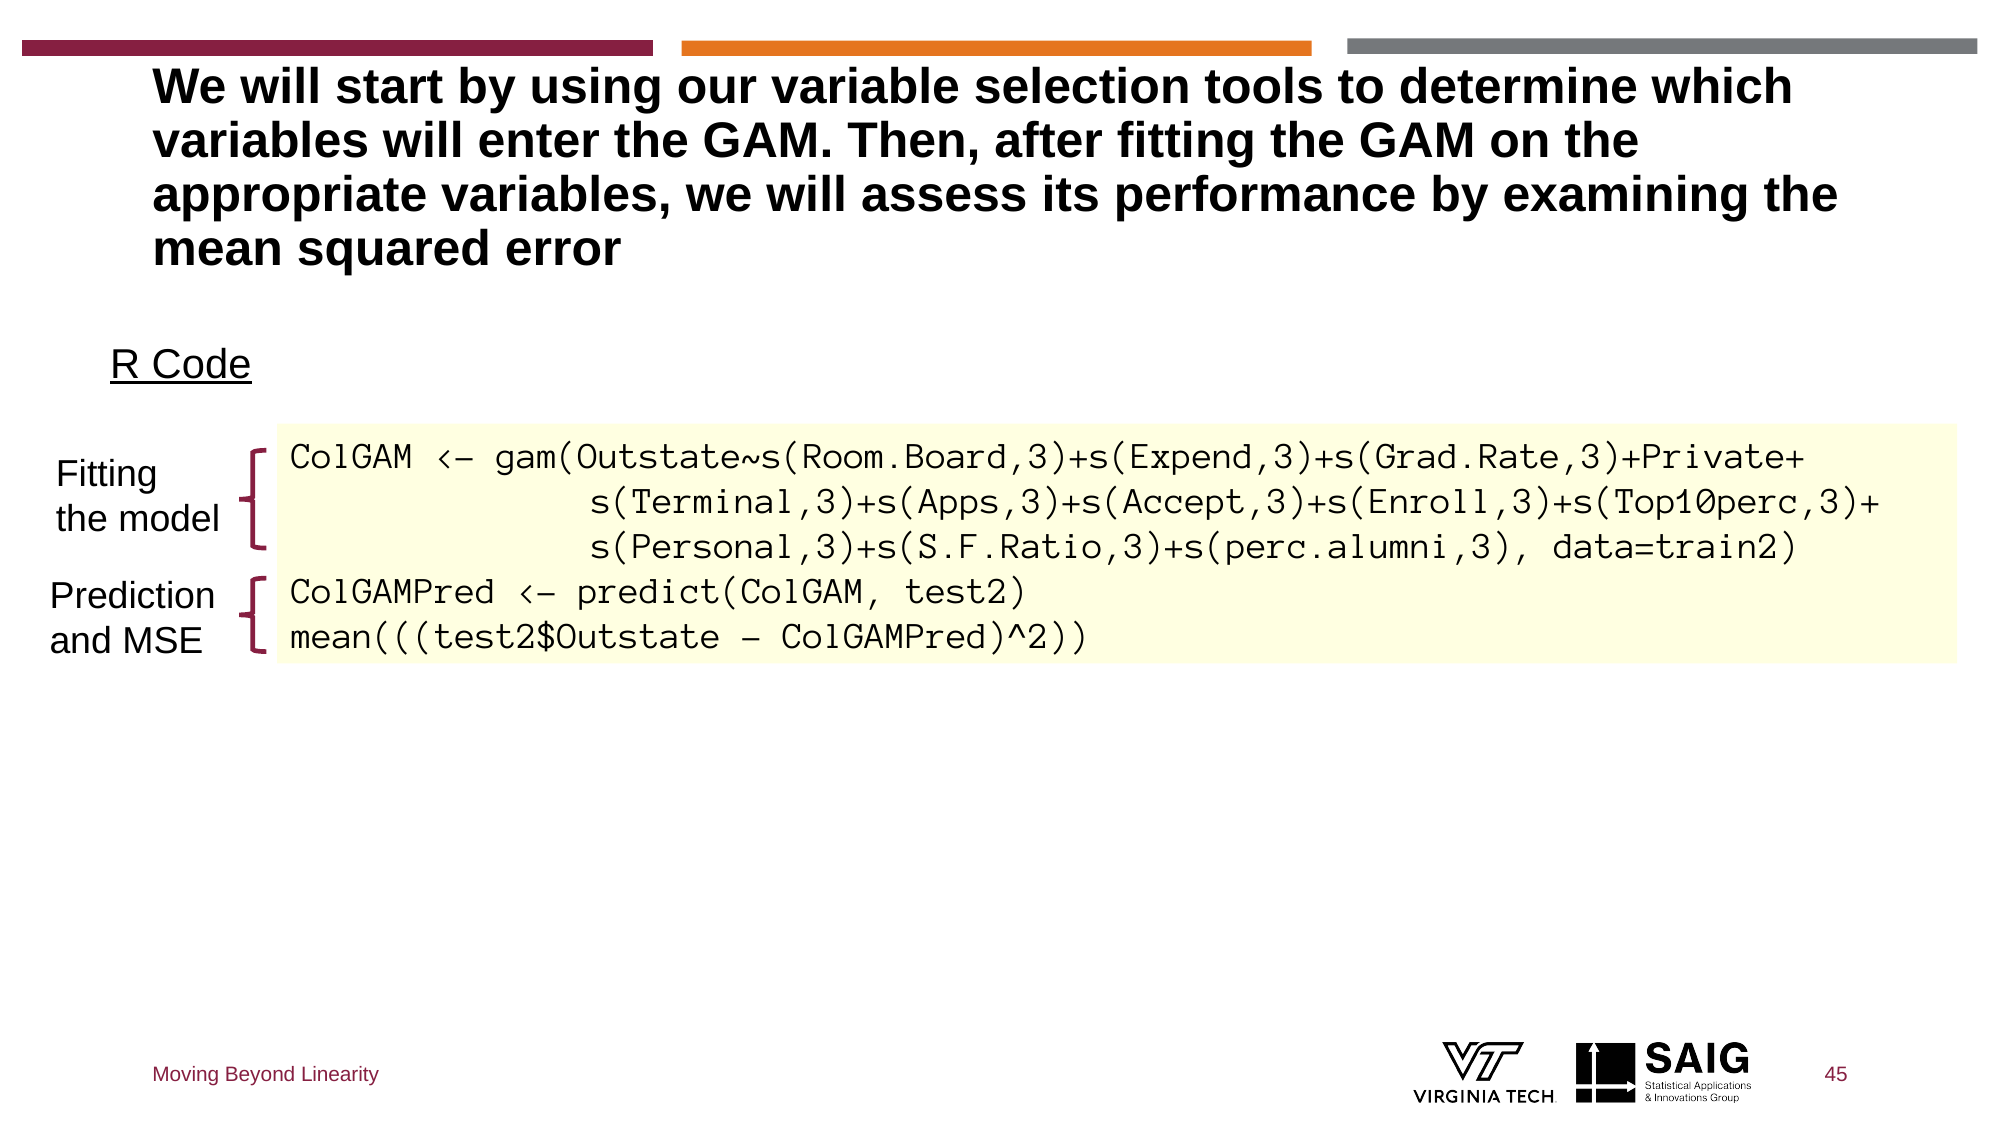

# We will start by using our variable selection tools to determine which variables will enter the GAM. Then, after fitting the GAM on the appropriate variables, we will assess its performance by examining the mean squared error
R Code
ColGAM <- gam(Outstate~s(Room.Board,3)+s(Expend,3)+s(Grad.Rate,3)+Private+ 			s(Terminal,3)+s(Apps,3)+s(Accept,3)+s(Enroll,3)+s(Top10perc,3)+
		s(Personal,3)+s(S.F.Ratio,3)+s(perc.alumni,3), data=train2)
ColGAMPred <- predict(ColGAM, test2)
mean(((test2$Outstate - ColGAMPred)^2))
Fitting
the model

Prediction and MSE

Moving Beyond Linearity
45